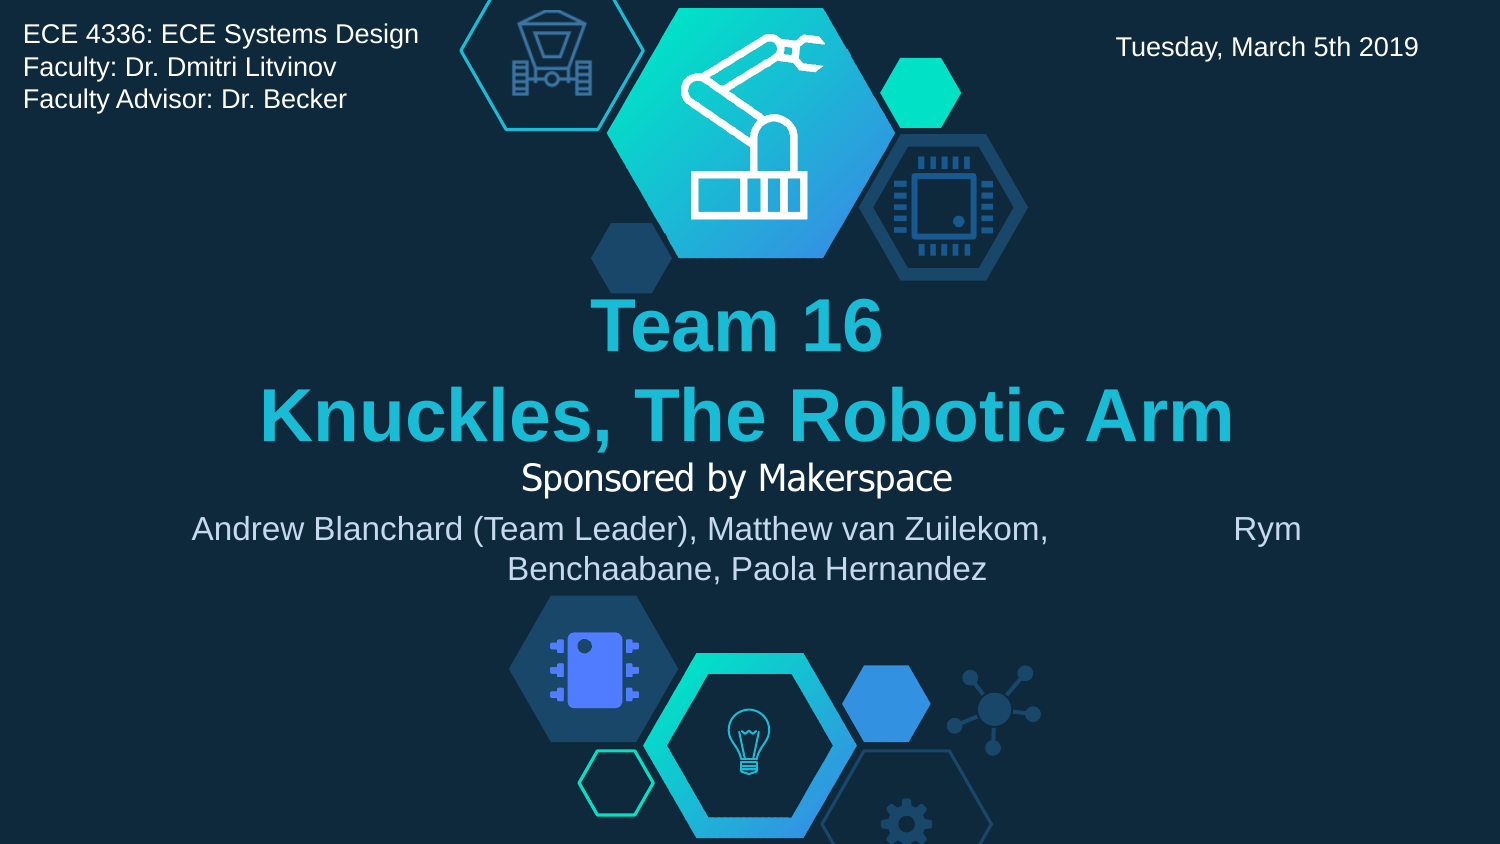

ECE 4336: ECE Systems Design
Faculty: Dr. Dmitri Litvinov
Faculty Advisor: Dr. Becker

Tuesday, March 5th 2019
# Team 16
Knuckles, The Robotic Arm
Sponsored by Makerspace
Andrew Blanchard (Team Leader), Matthew van Zuilekom,                    Rym Benchaabane, Paola Hernandez